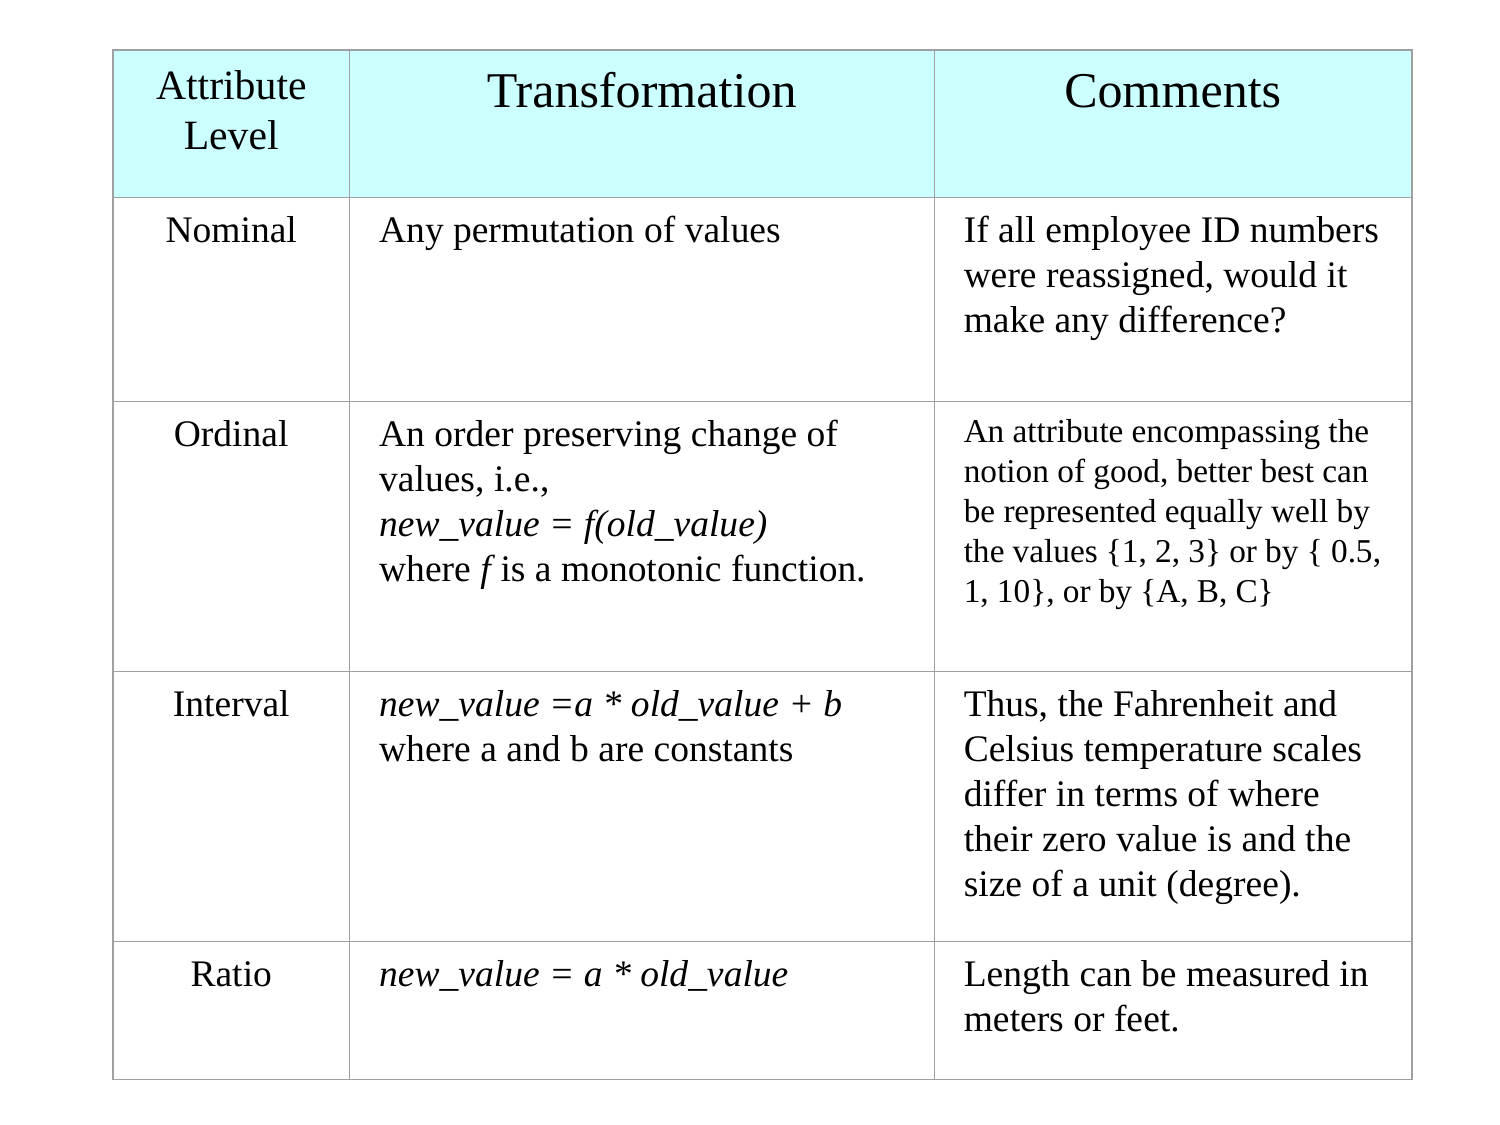

Attribute Level

Transformation

Comments

Nominal

Any permutation of values

If all employee ID numbers were reassigned, would it make any difference?

Ordinal

An order preserving change of values, i.e.,
new_value = f(old_value)
where f is a monotonic function.

An attribute encompassing the notion of good, better best can be represented equally well by the values {1, 2, 3} or by { 0.5, 1, 10}, or by {A, B, C}

Interval

new_value =a * old_value + b where a and b are constants

Thus, the Fahrenheit and Celsius temperature scales differ in terms of where their zero value is and the size of a unit (degree).

Ratio

new_value = a * old_value

Length can be measured in meters or feet.